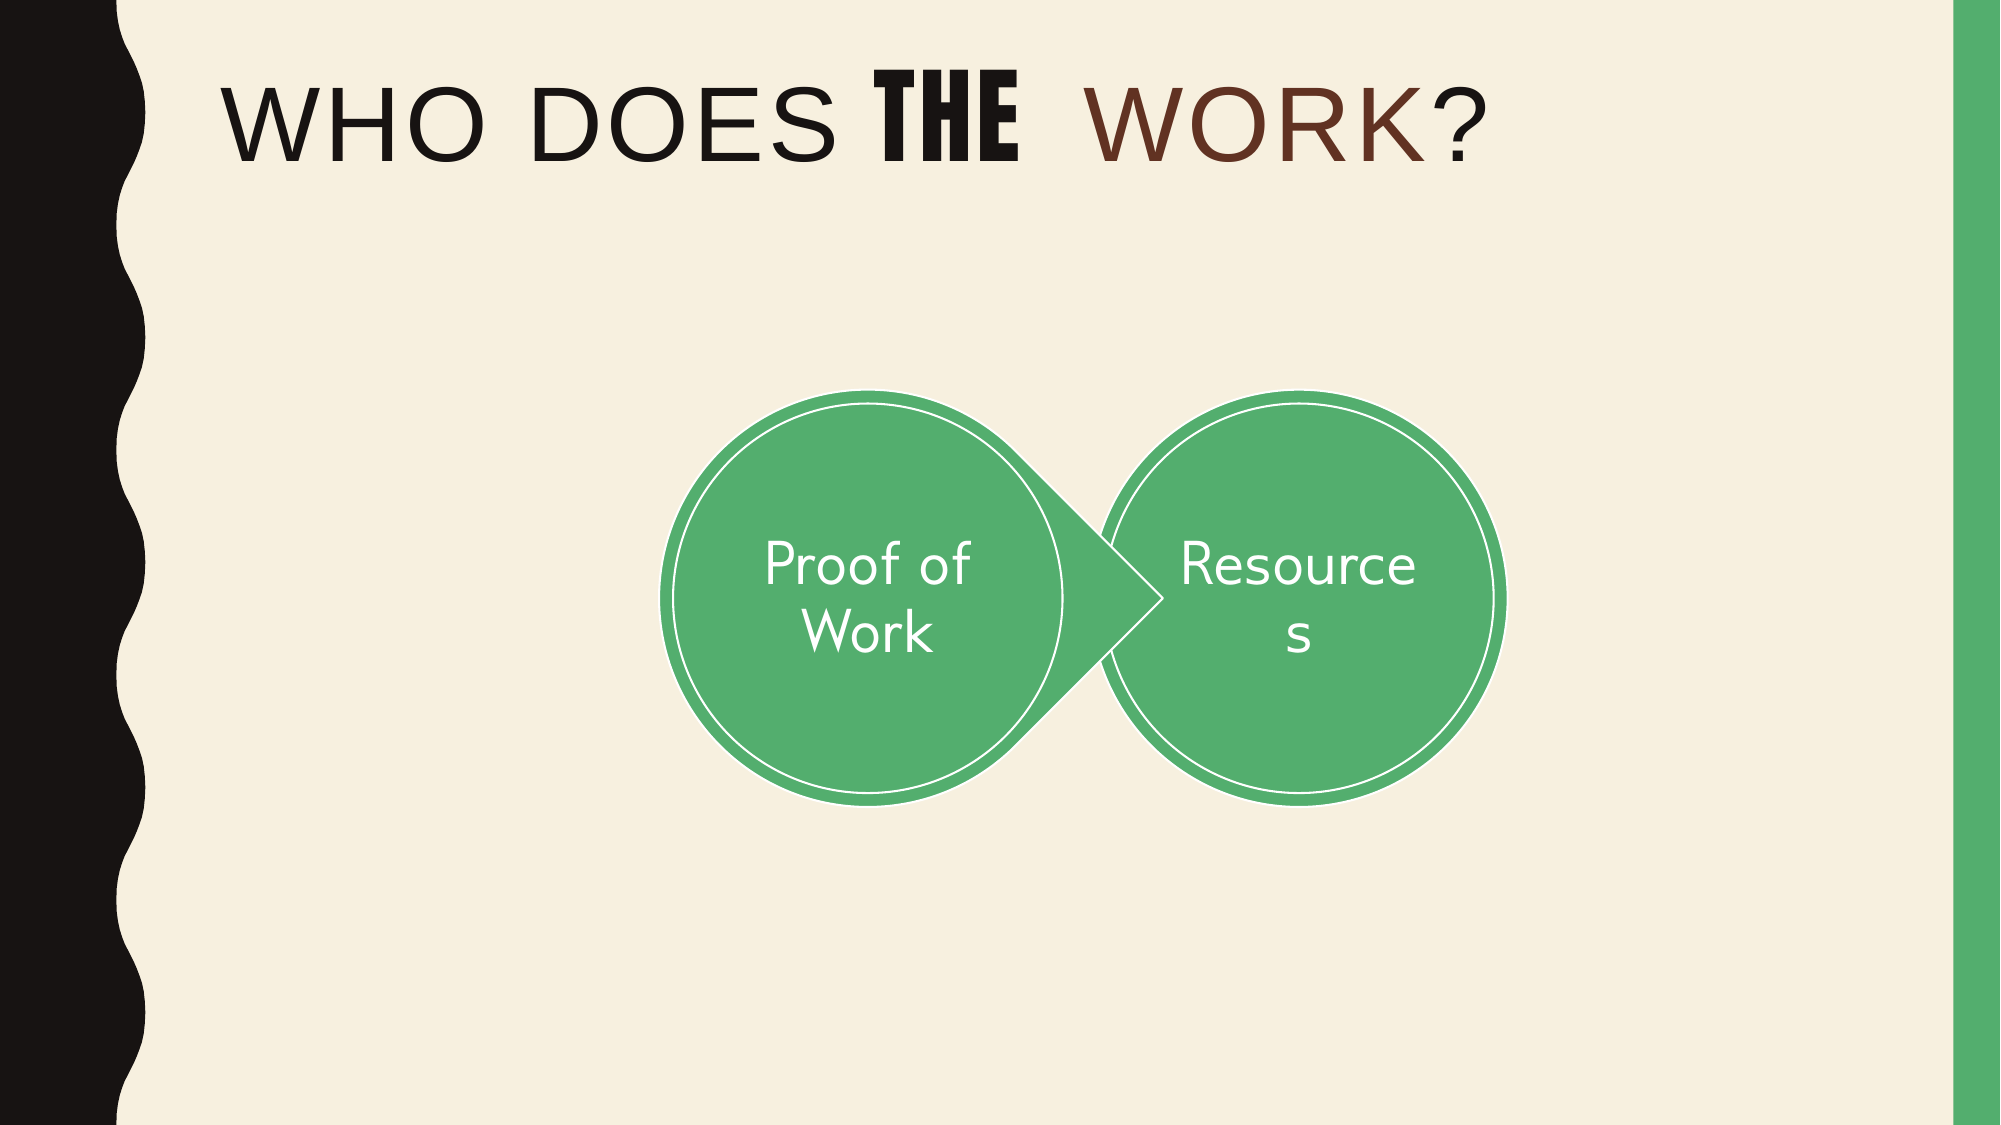

# Who does The  work?
Resources
Proof of Work